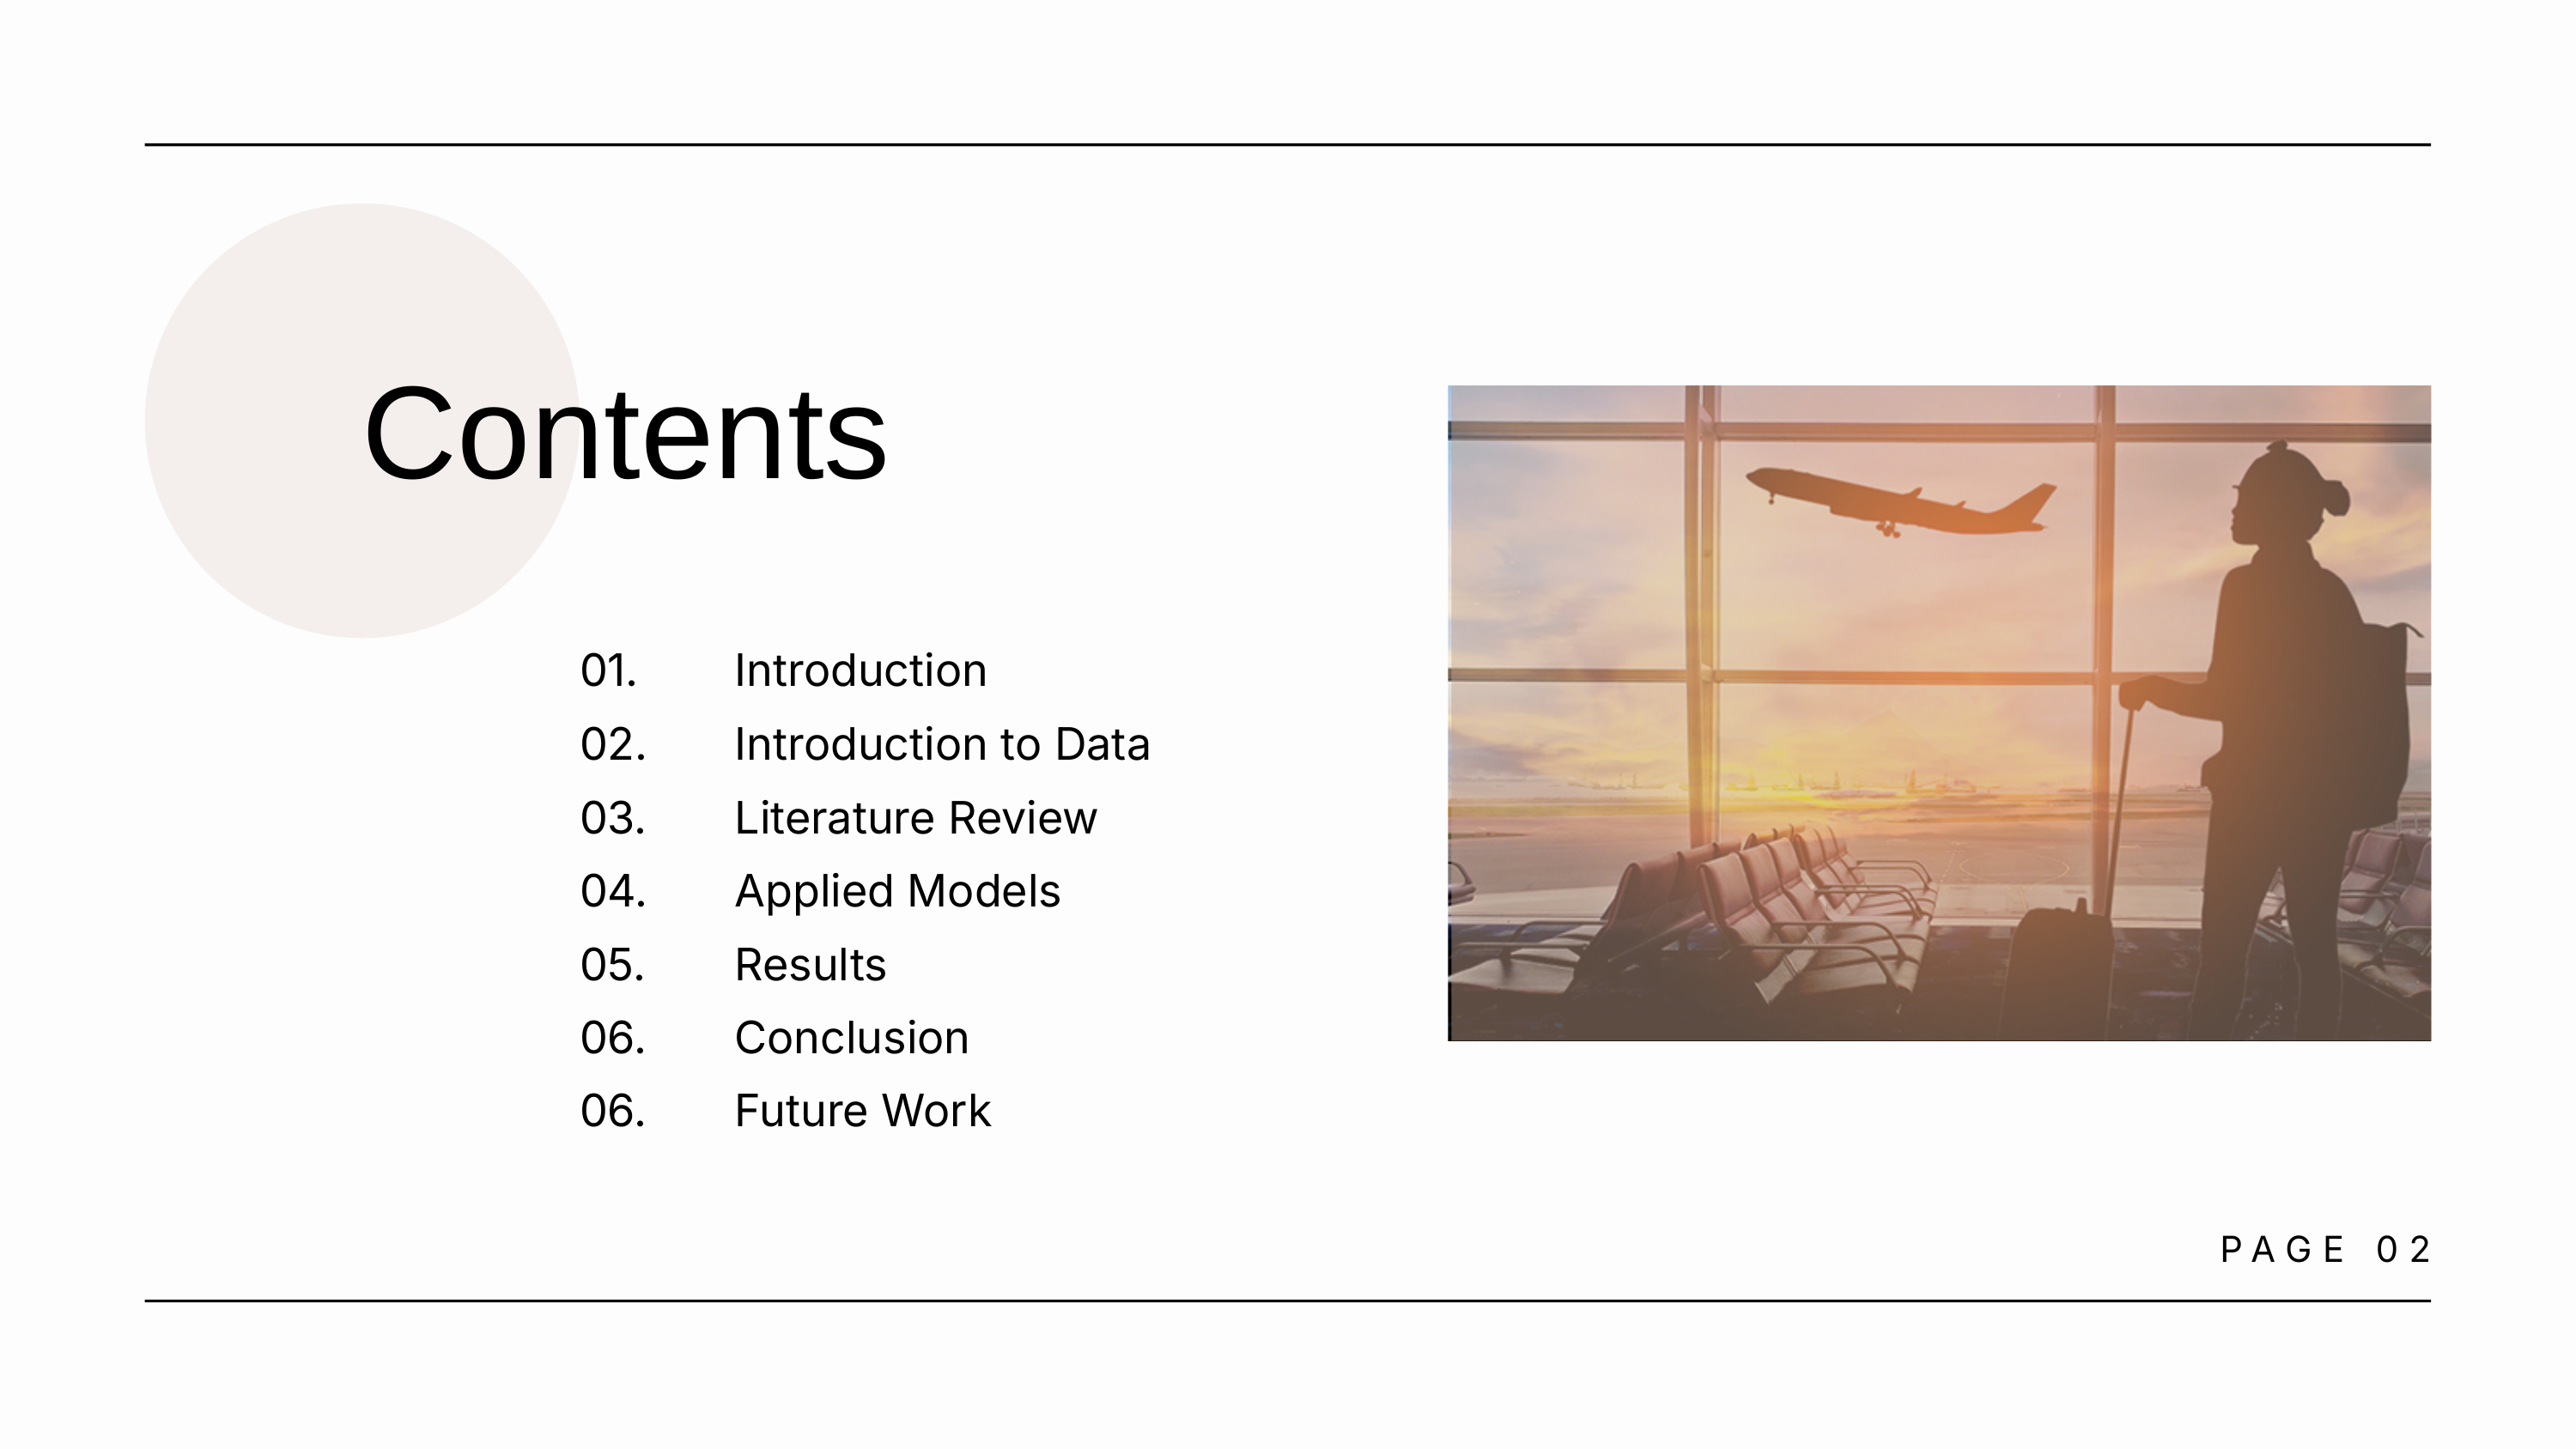

Contents

01.
Introduction
02.
Introduction to Data
03.
Literature Review
04.
Applied Models
05.
Results
06.
Conclusion
06.
Future Work
PAGE 02